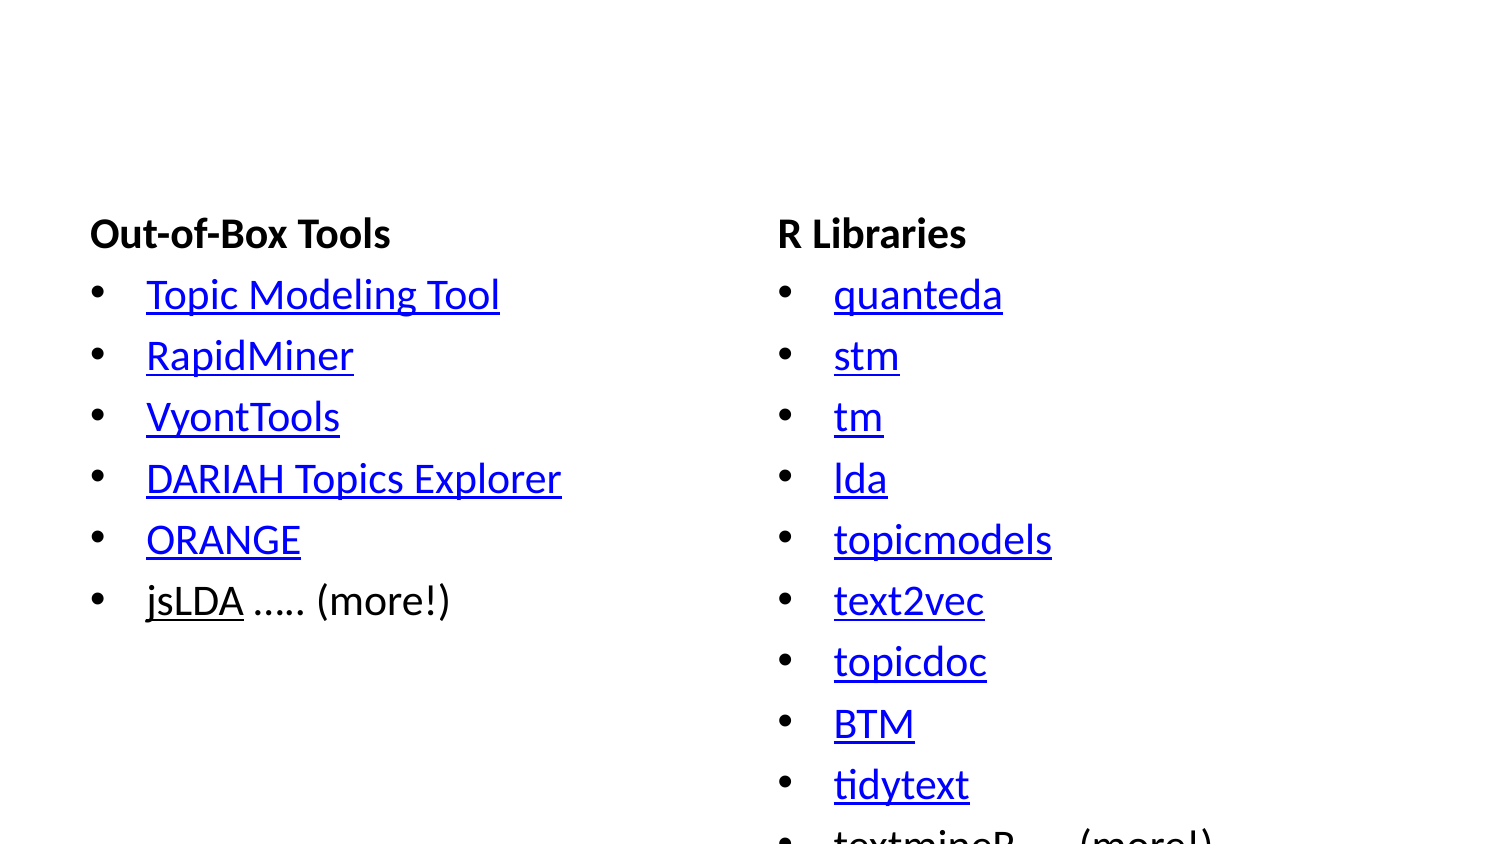

Out-of-Box Tools
Topic Modeling Tool
RapidMiner
VyontTools
DARIAH Topics Explorer
ORANGE
jsLDA ….. (more!)
R Libraries
quanteda
stm
tm
lda
topicmodels
text2vec
topicdoc
BTM
tidytext
textmineR …..(more!)